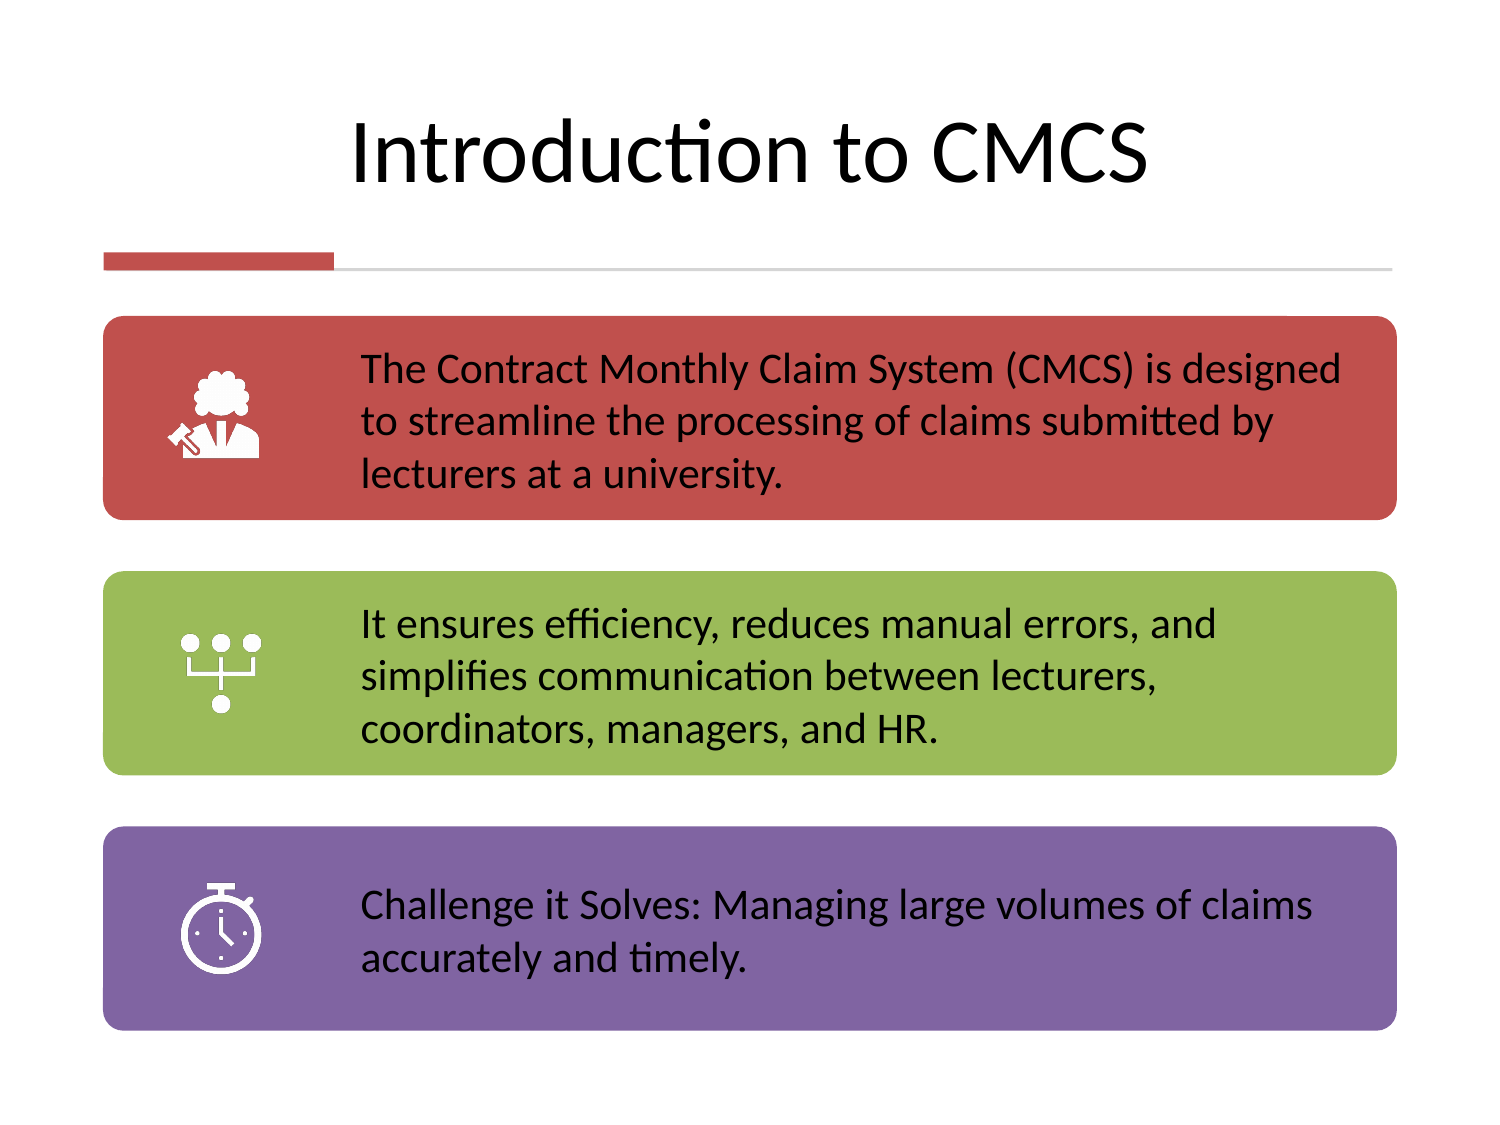

# Introduction to CMCS

The Contract Monthly Claim System (CMCS) is designed to streamline the processing of claims submitted by lecturers at a university.
It ensures efficiency, reduces manual errors, and simplifies communication between lecturers, coordinators, managers, and HR.
Challenge it Solves: Managing large volumes of claims accurately and timely.